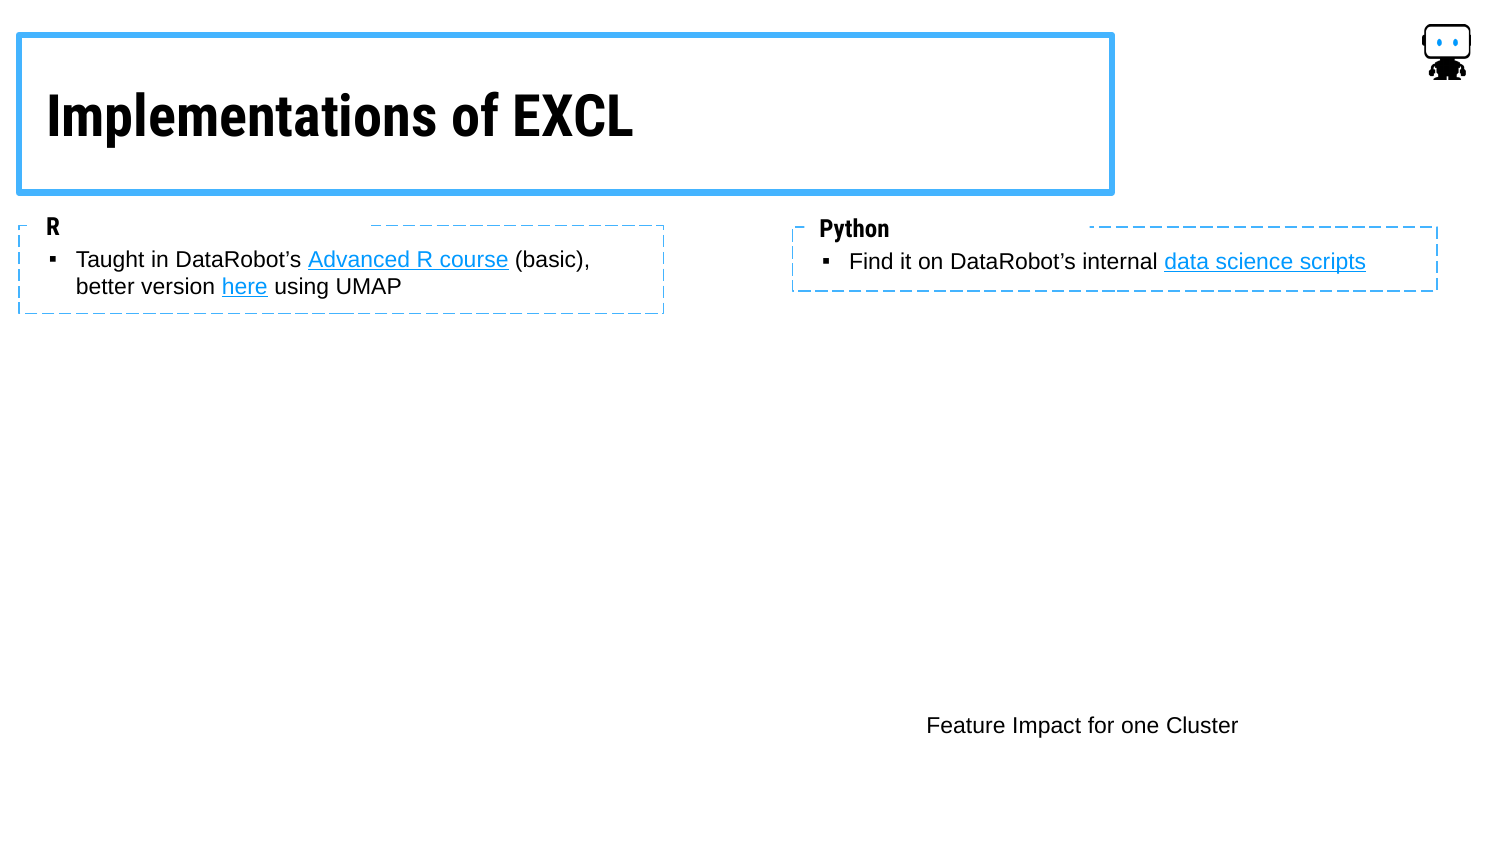

Implementations of EXCL
R
Python

Taught in DataRobot’s Advanced R course (basic), better version here using UMAP

Find it on DataRobot’s internal data science scripts

Feature Impact for one Cluster